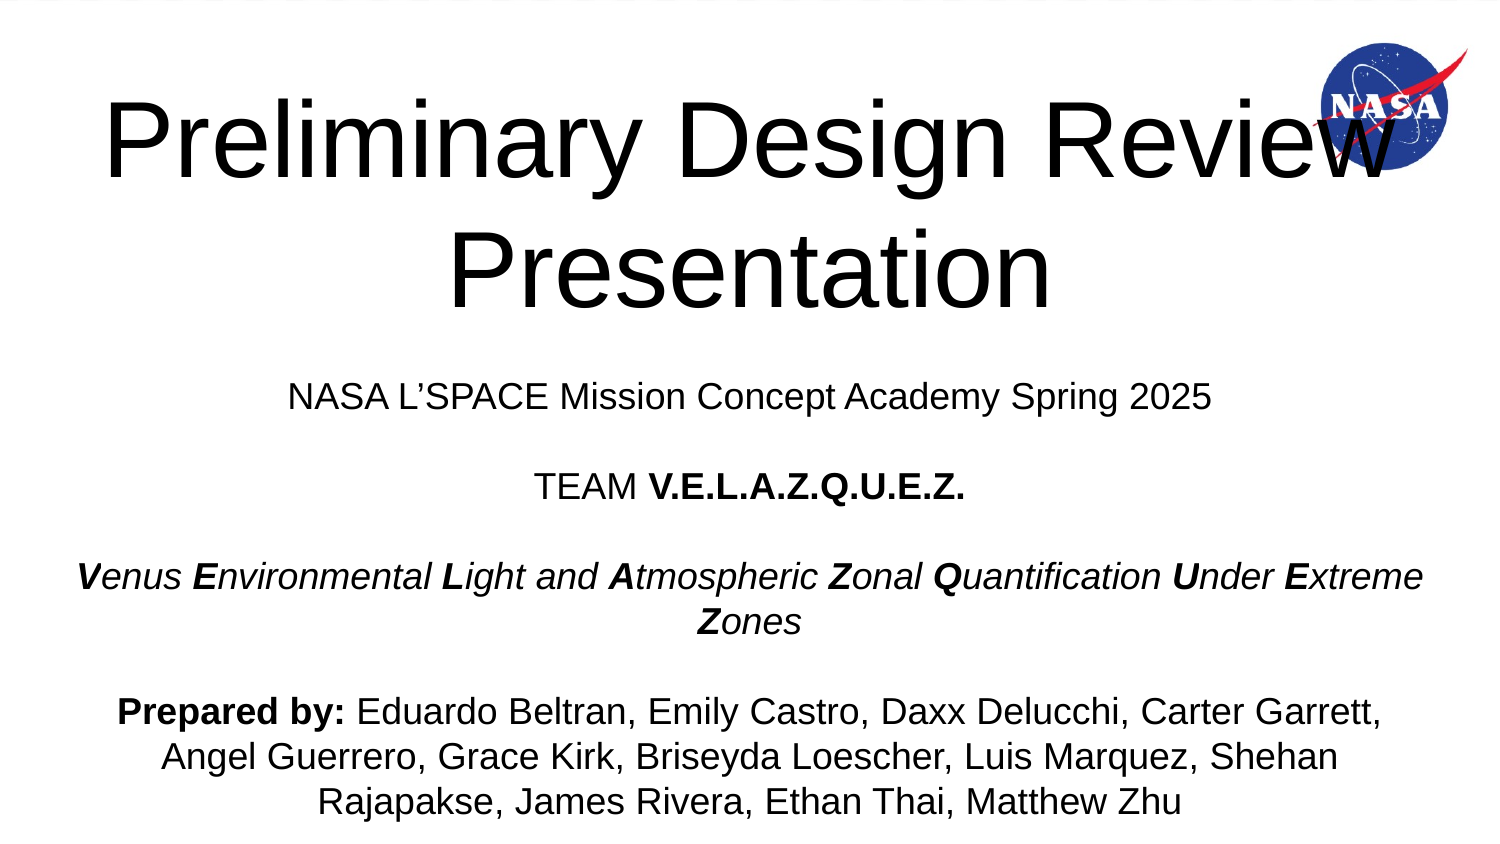

# Preliminary Design Review Presentation
NASA L’SPACE Mission Concept Academy Spring 2025

TEAM V.E.L.A.Z.Q.U.E.Z.

Venus Environmental Light and Atmospheric Zonal Quantification Under Extreme Zones

Prepared by: Eduardo Beltran, Emily Castro, Daxx Delucchi, Carter Garrett, Angel Guerrero, Grace Kirk, Briseyda Loescher, Luis Marquez, Shehan Rajapakse, James Rivera, Ethan Thai, Matthew Zhu